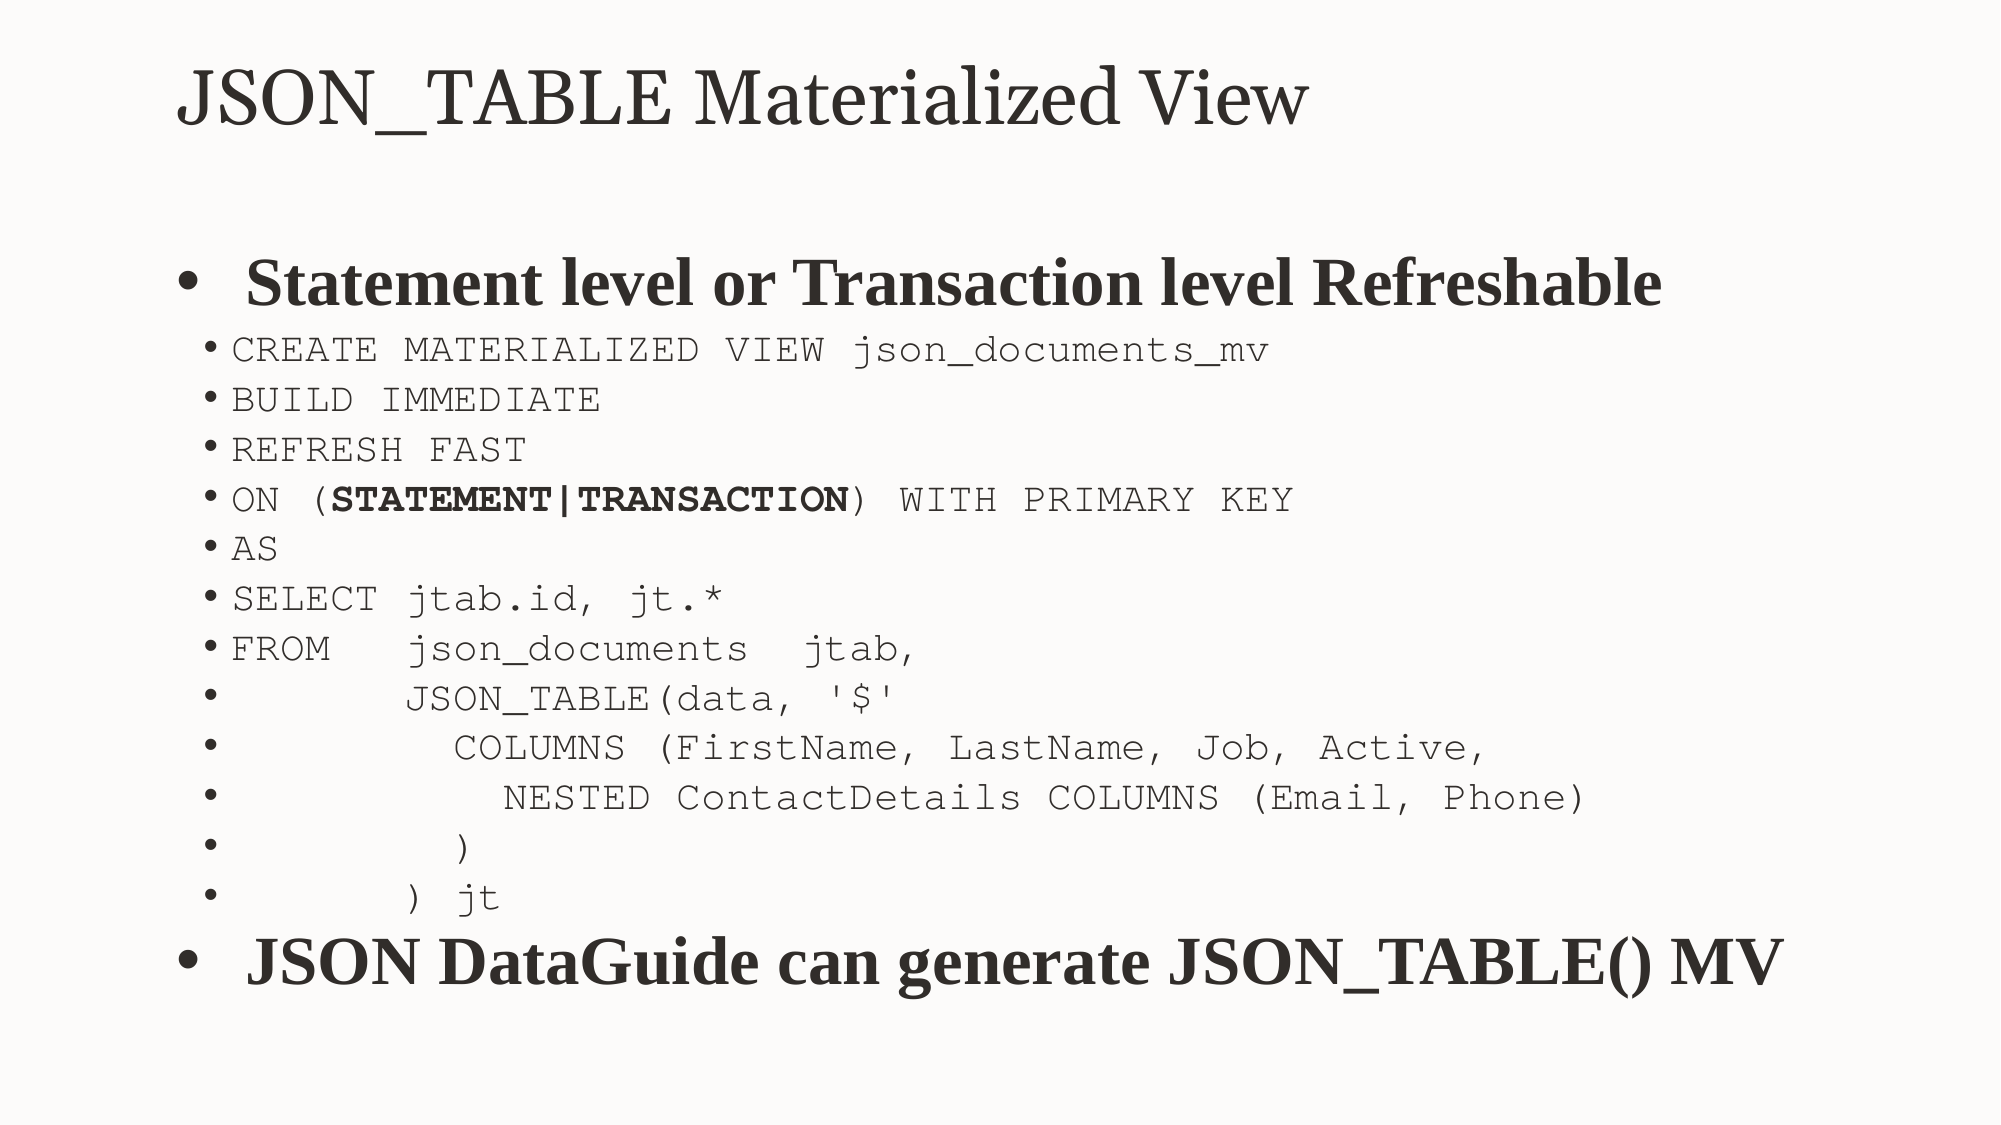

# JSON_TABLE Materialized View
Statement level or Transaction level Refreshable
CREATE MATERIALIZED VIEW json_documents_mv
BUILD IMMEDIATE
REFRESH FAST
ON (STATEMENT|TRANSACTION) WITH PRIMARY KEY
AS
SELECT jtab.id, jt.*
FROM   json_documents  jtab,
       JSON_TABLE(data, '$'
         COLUMNS (FirstName, LastName, Job, Active,
           NESTED ContactDetails COLUMNS (Email, Phone)
         )
       ) jt
JSON DataGuide can generate JSON_TABLE() MV